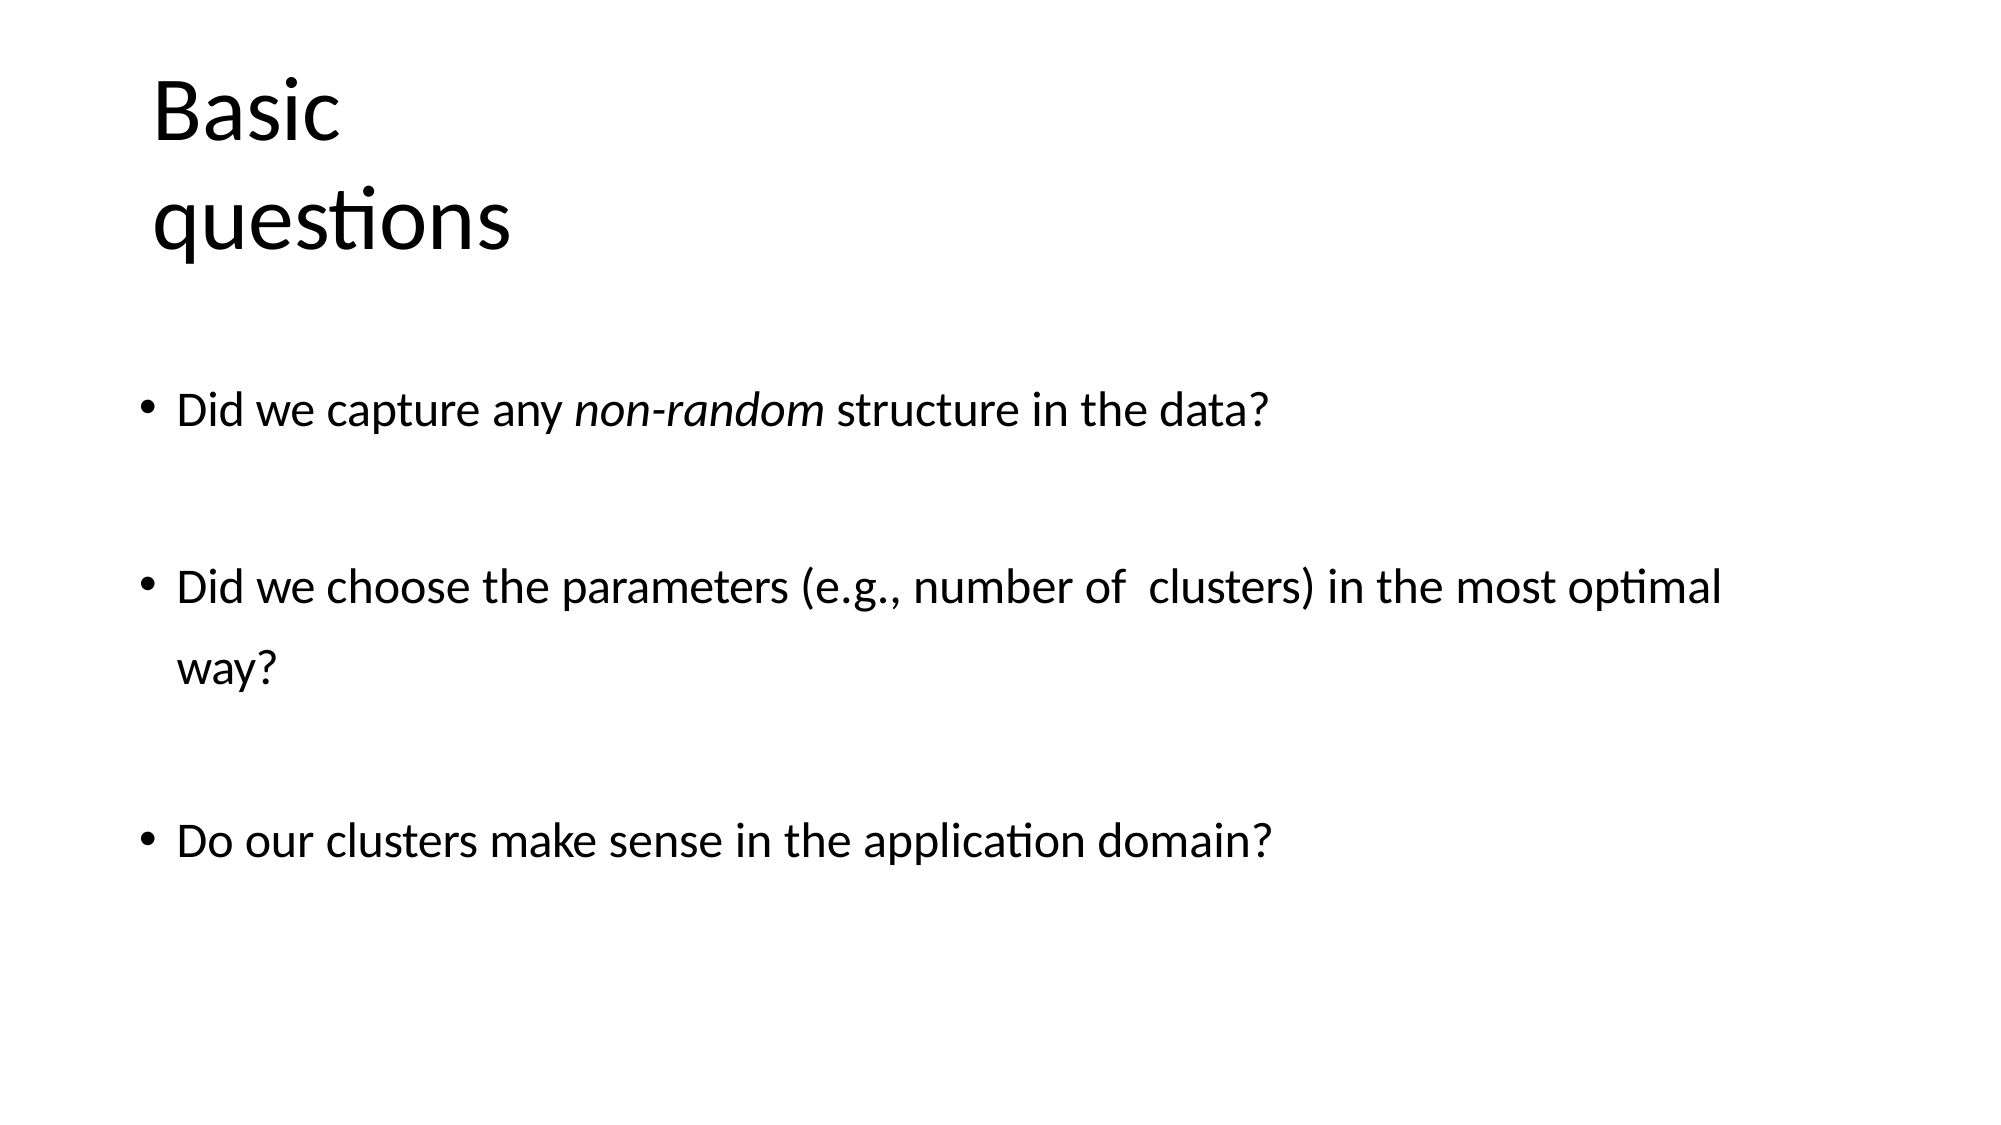

# Basic questions
Did we capture any non-random structure in the data?

Did we choose the parameters (e.g., number of  clusters) in the most optimal way?

Do our clusters make sense in the application domain?